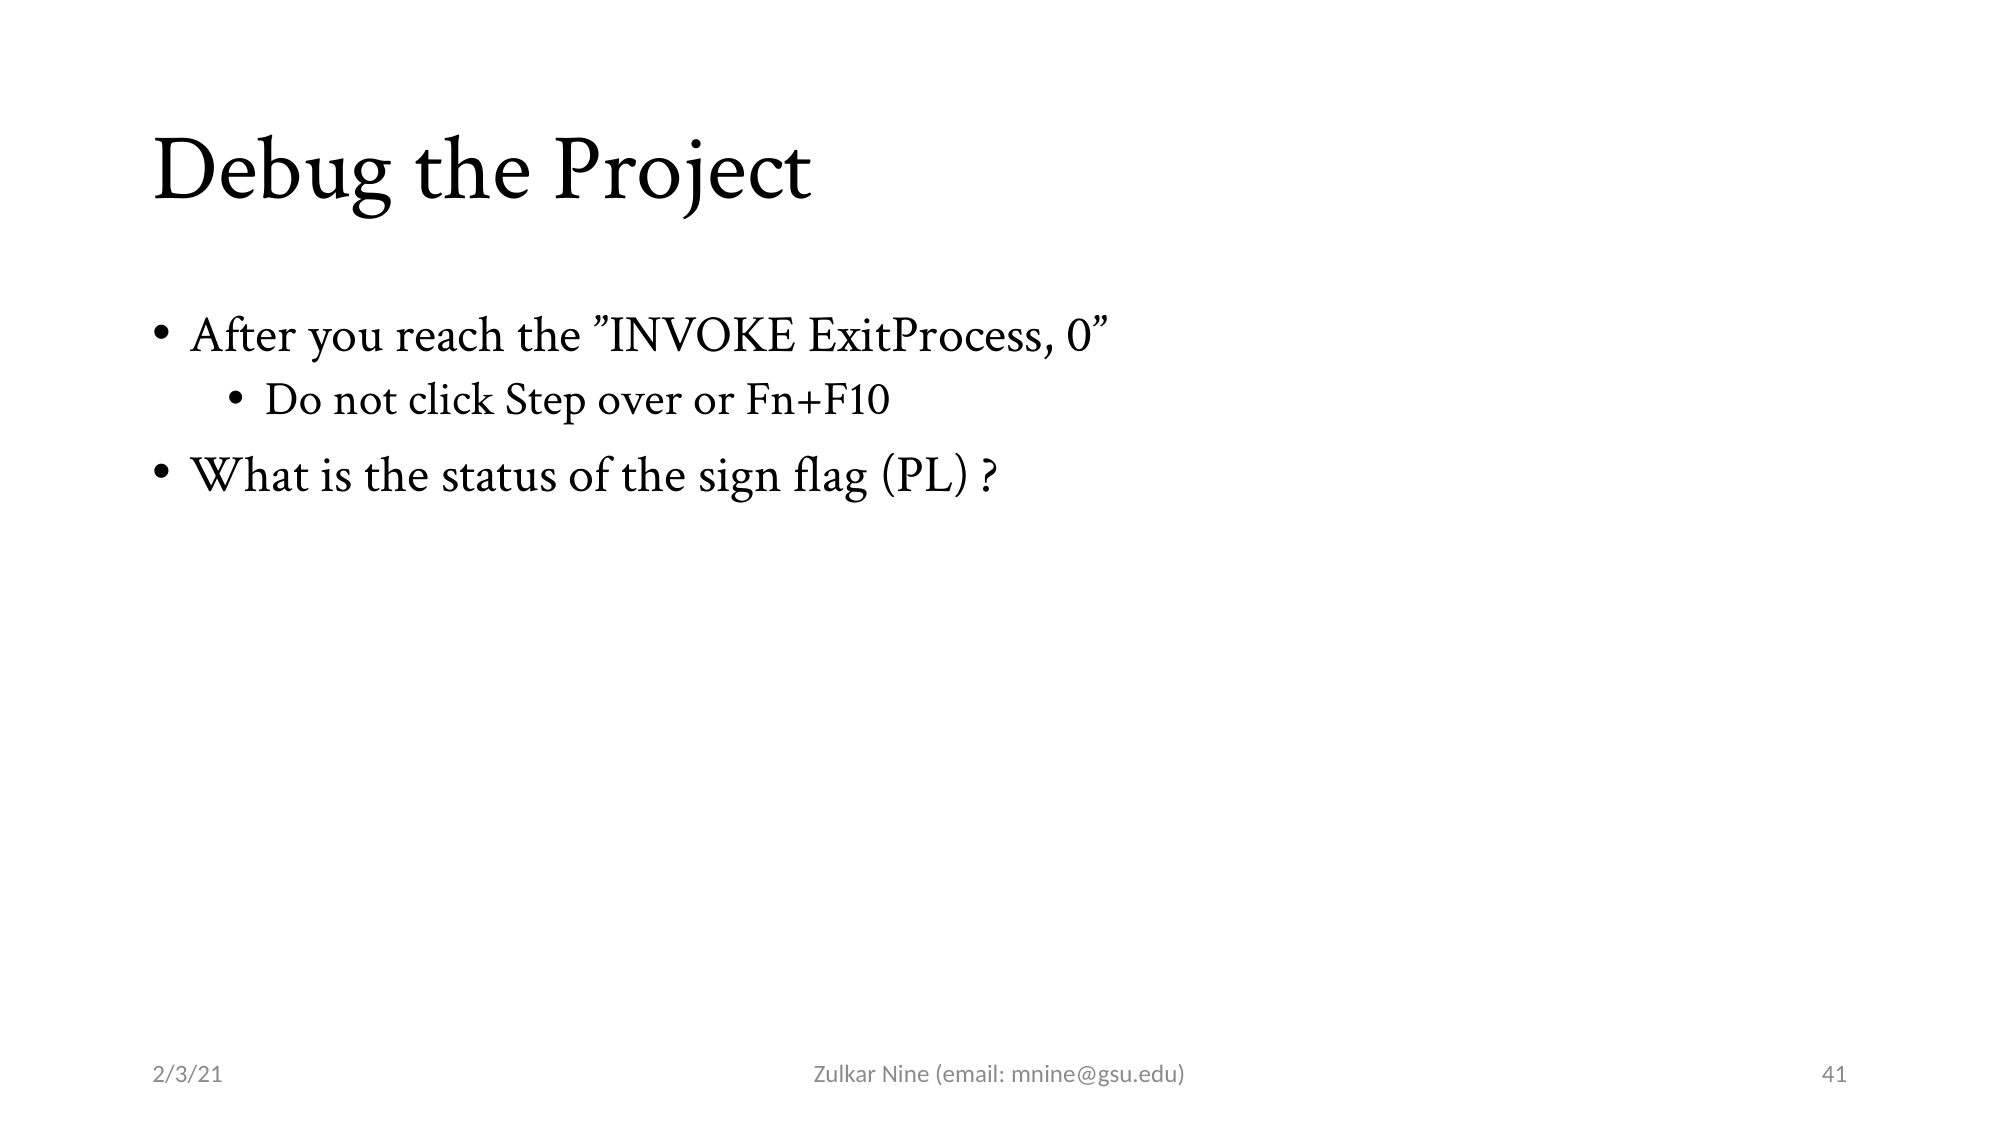

# Debug the Project
After you reach the ”INVOKE ExitProcess, 0”
Do not click Step over or Fn+F10
What is the status of the sign flag (PL) ?
2/3/21
Zulkar Nine (email: mnine@gsu.edu)
41